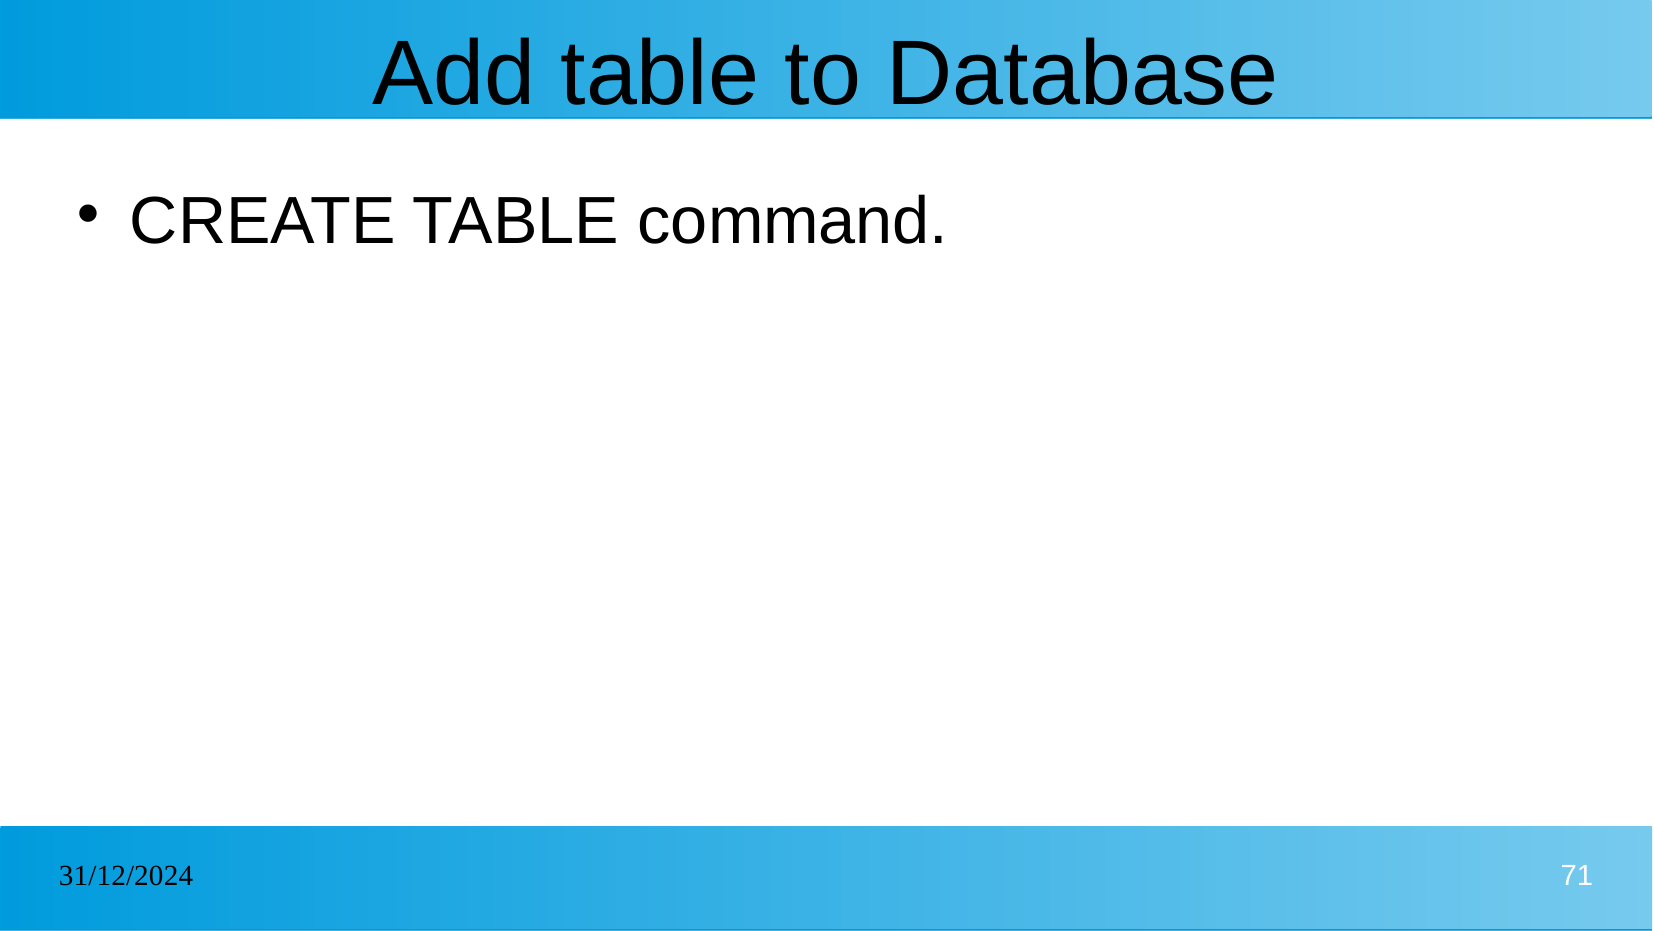

# Add table to Database
CREATE TABLE command.
31/12/2024
71